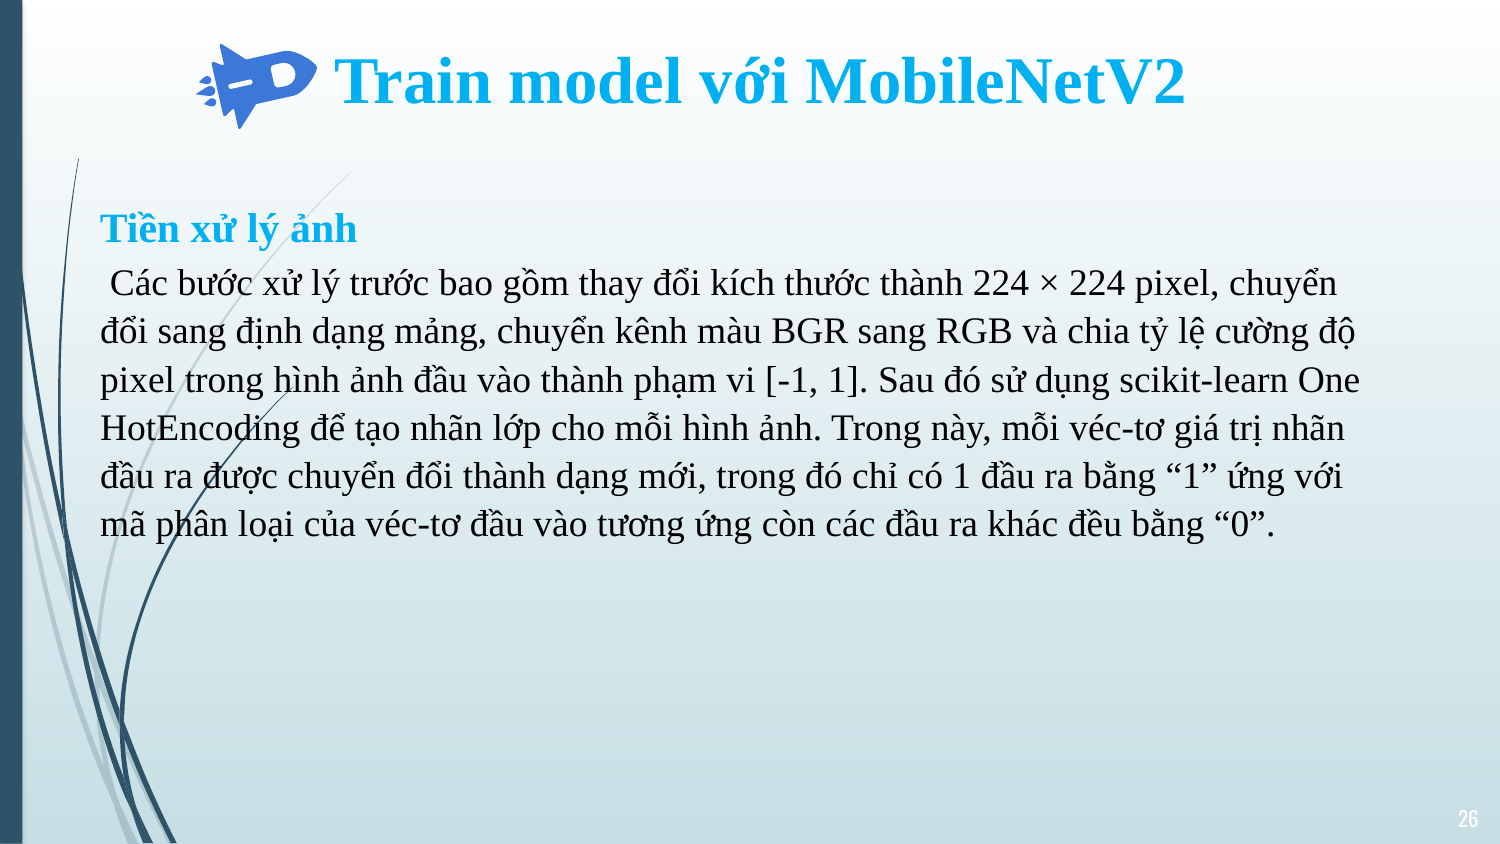

Train model với MobileNetV2

Tiền xử lý ảnh
 Các bước xử lý trước bao gồm thay đổi kích thước thành 224 × 224 pixel, chuyển đổi sang định dạng mảng, chuyển kênh màu BGR sang RGB và chia tỷ lệ cường độ pixel trong hình ảnh đầu vào thành phạm vi [-1, 1]. Sau đó sử dụng scikit-learn One HotEncoding để tạo nhãn lớp cho mỗi hình ảnh. Trong này, mỗi véc-tơ giá trị nhãn đầu ra được chuyển đổi thành dạng mới, trong đó chỉ có 1 đầu ra bằng “1” ứng với mã phân loại của véc-tơ đầu vào tương ứng còn các đầu ra khác đều bằng “0”.
26